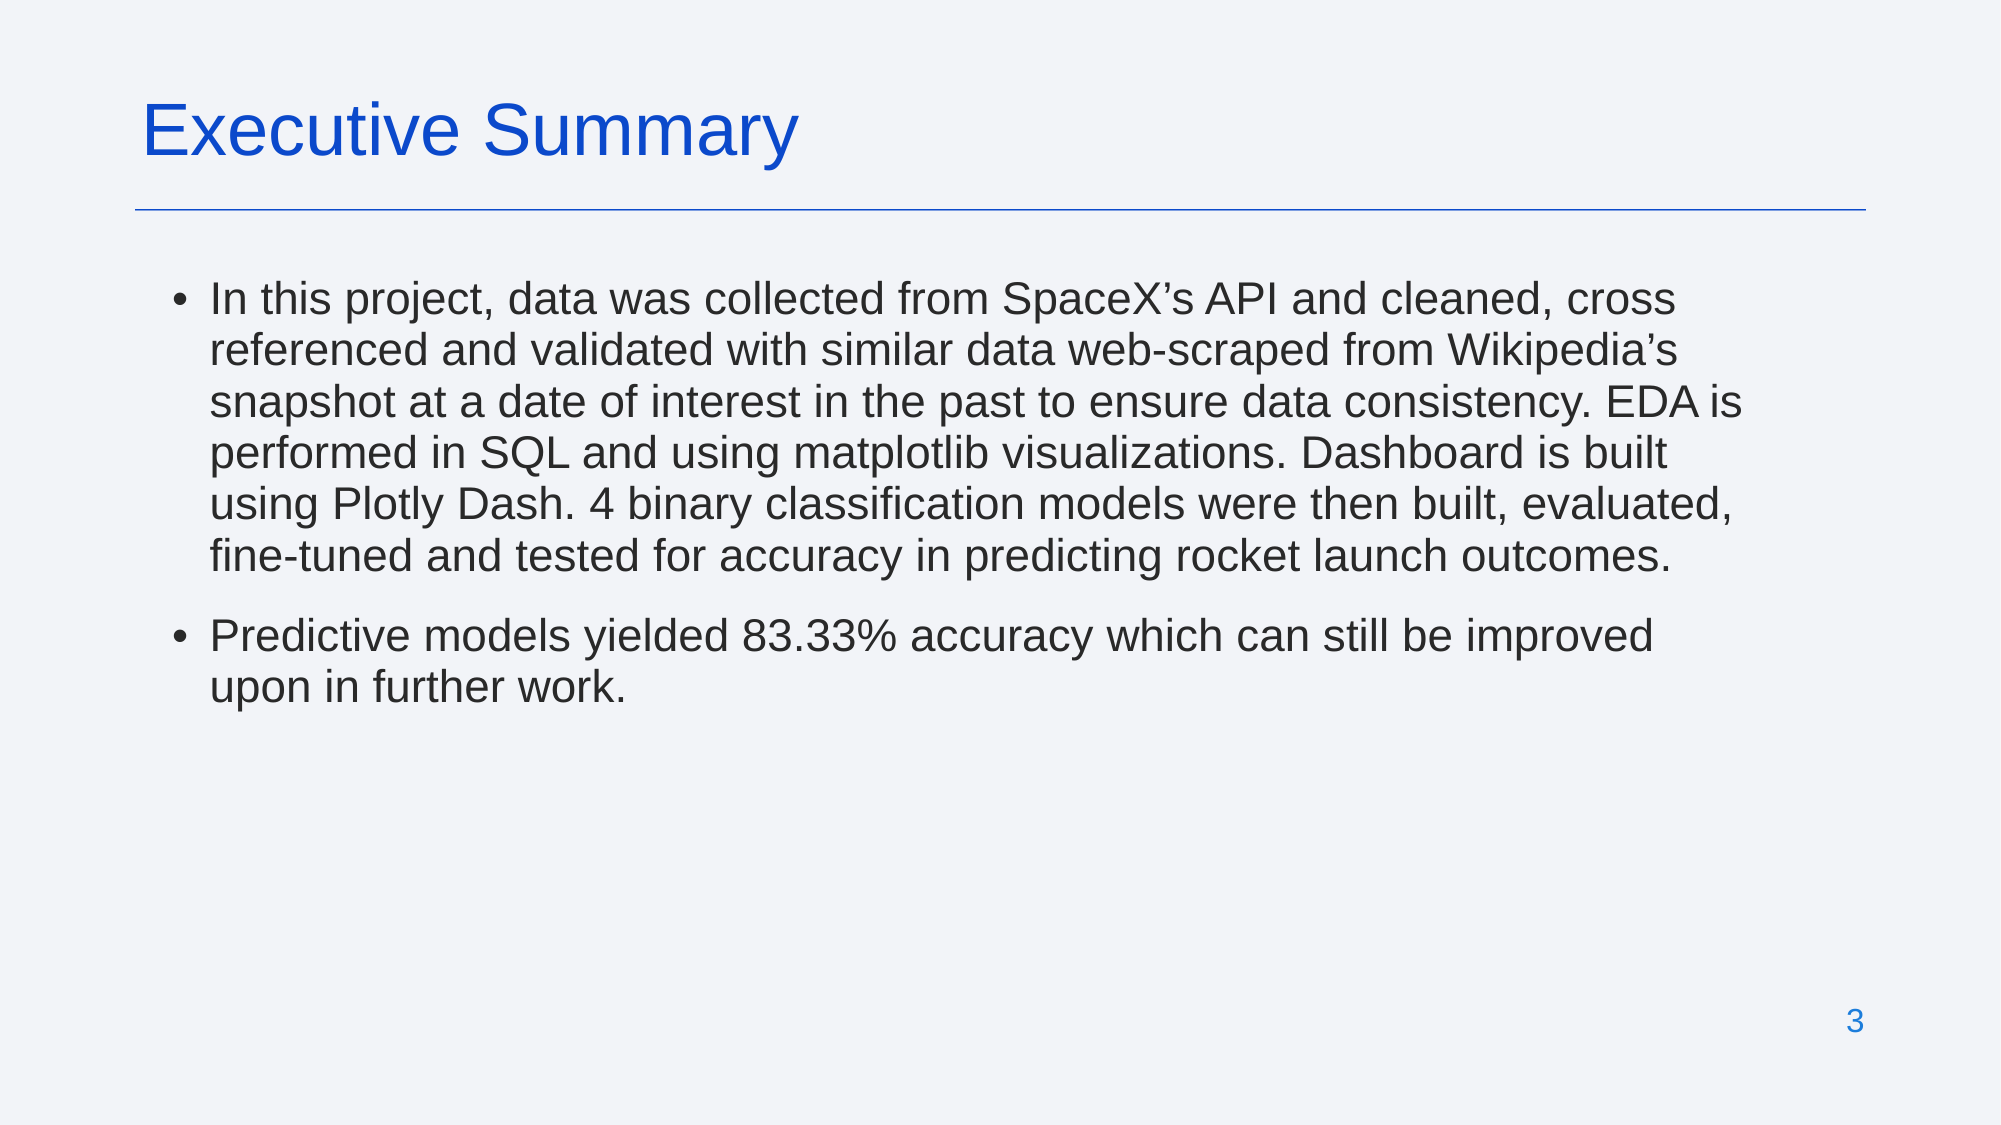

Executive Summary
In this project, data was collected from SpaceX’s API and cleaned, cross referenced and validated with similar data web-scraped from Wikipedia’s snapshot at a date of interest in the past to ensure data consistency. EDA is performed in SQL and using matplotlib visualizations. Dashboard is built using Plotly Dash. 4 binary classification models were then built, evaluated, fine-tuned and tested for accuracy in predicting rocket launch outcomes.
Predictive models yielded 83.33% accuracy which can still be improved upon in further work.
3